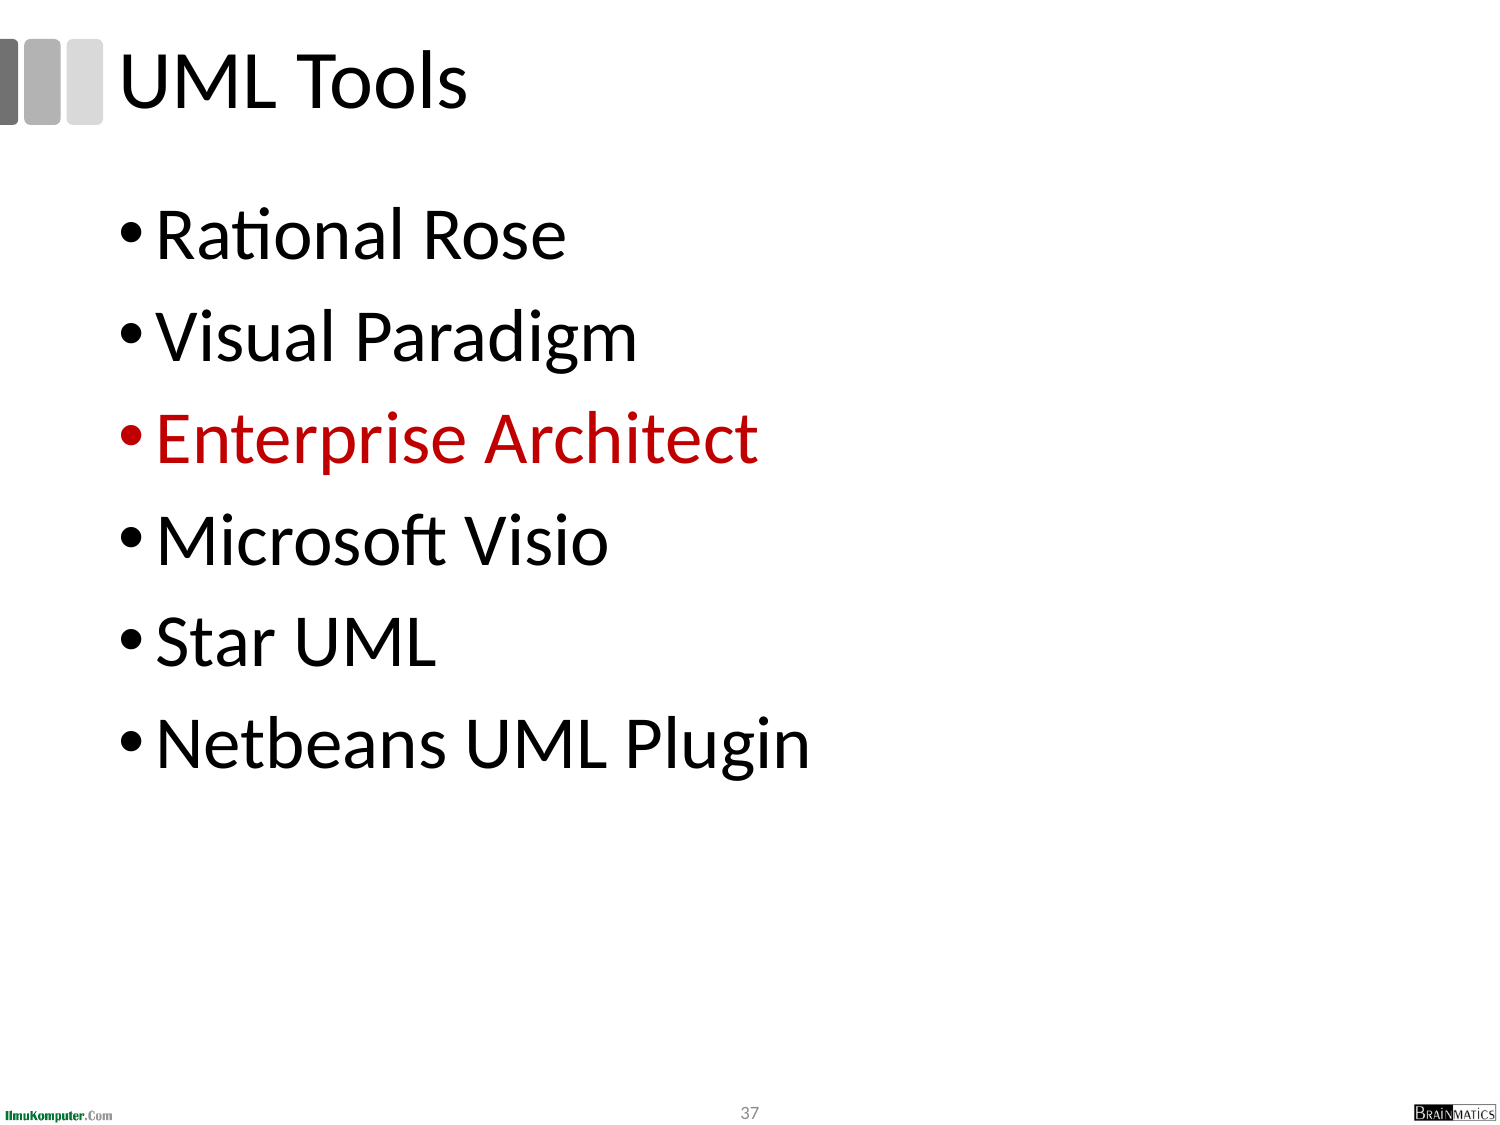

# UML Tools
Rational Rose
Visual Paradigm
Enterprise Architect
Microsoft Visio
Star UML
Netbeans UML Plugin

37